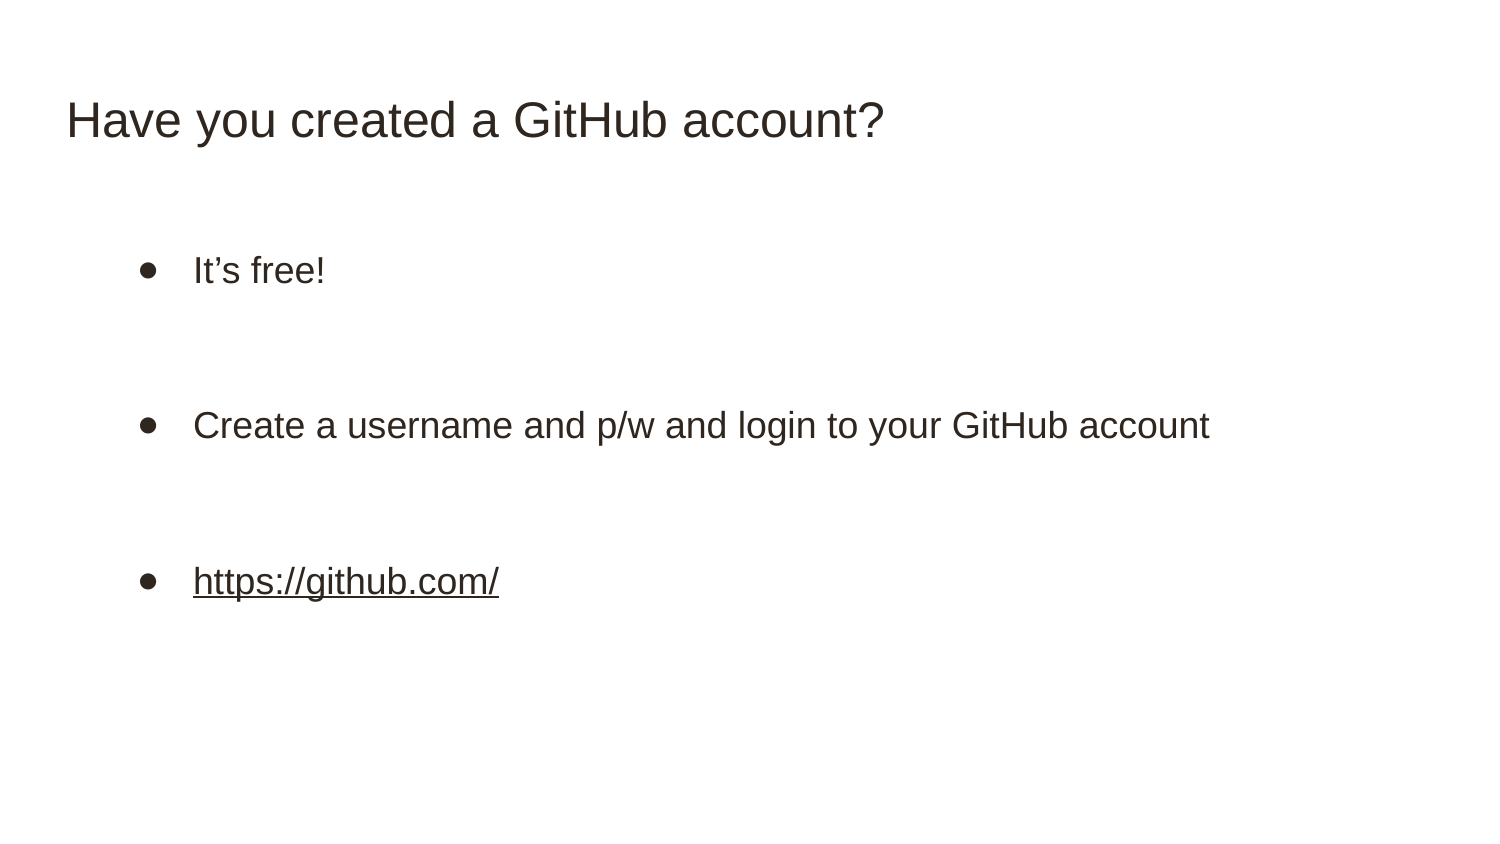

# Have you created a GitHub account?
It’s free!

Create a username and p/w and login to your GitHub account

https://github.com/